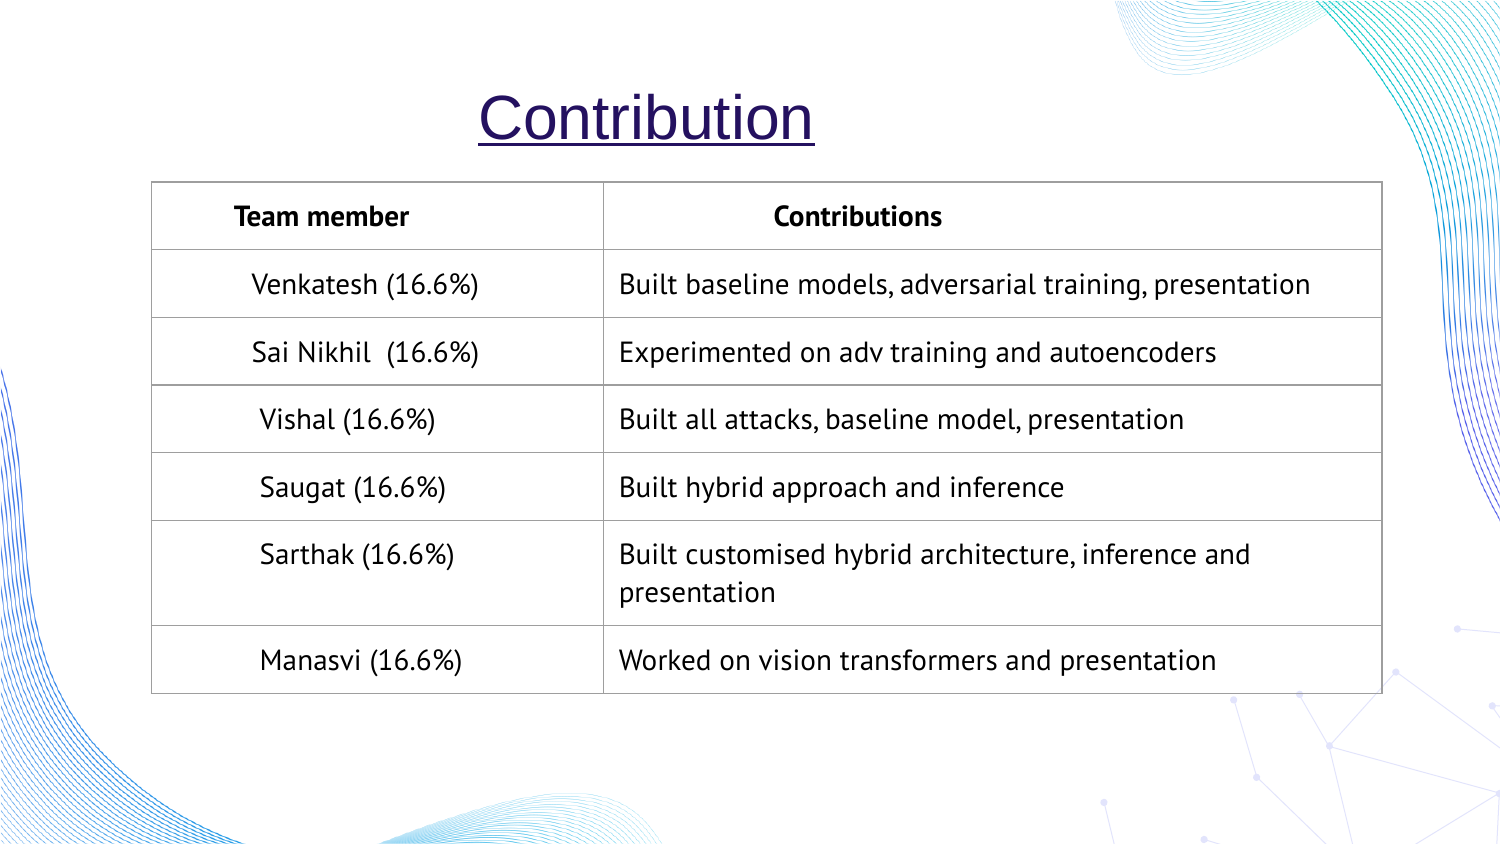

# Contribution
| Team member | Contributions |
| --- | --- |
| Venkatesh (16.6%) | Built baseline models, adversarial training, presentation |
| Sai Nikhil (16.6%) | Experimented on adv training and autoencoders |
| Vishal (16.6%) | Built all attacks, baseline model, presentation |
| Saugat (16.6%) | Built hybrid approach and inference |
| Sarthak (16.6%) | Built customised hybrid architecture, inference and presentation |
| Manasvi (16.6%) | Worked on vision transformers and presentation |